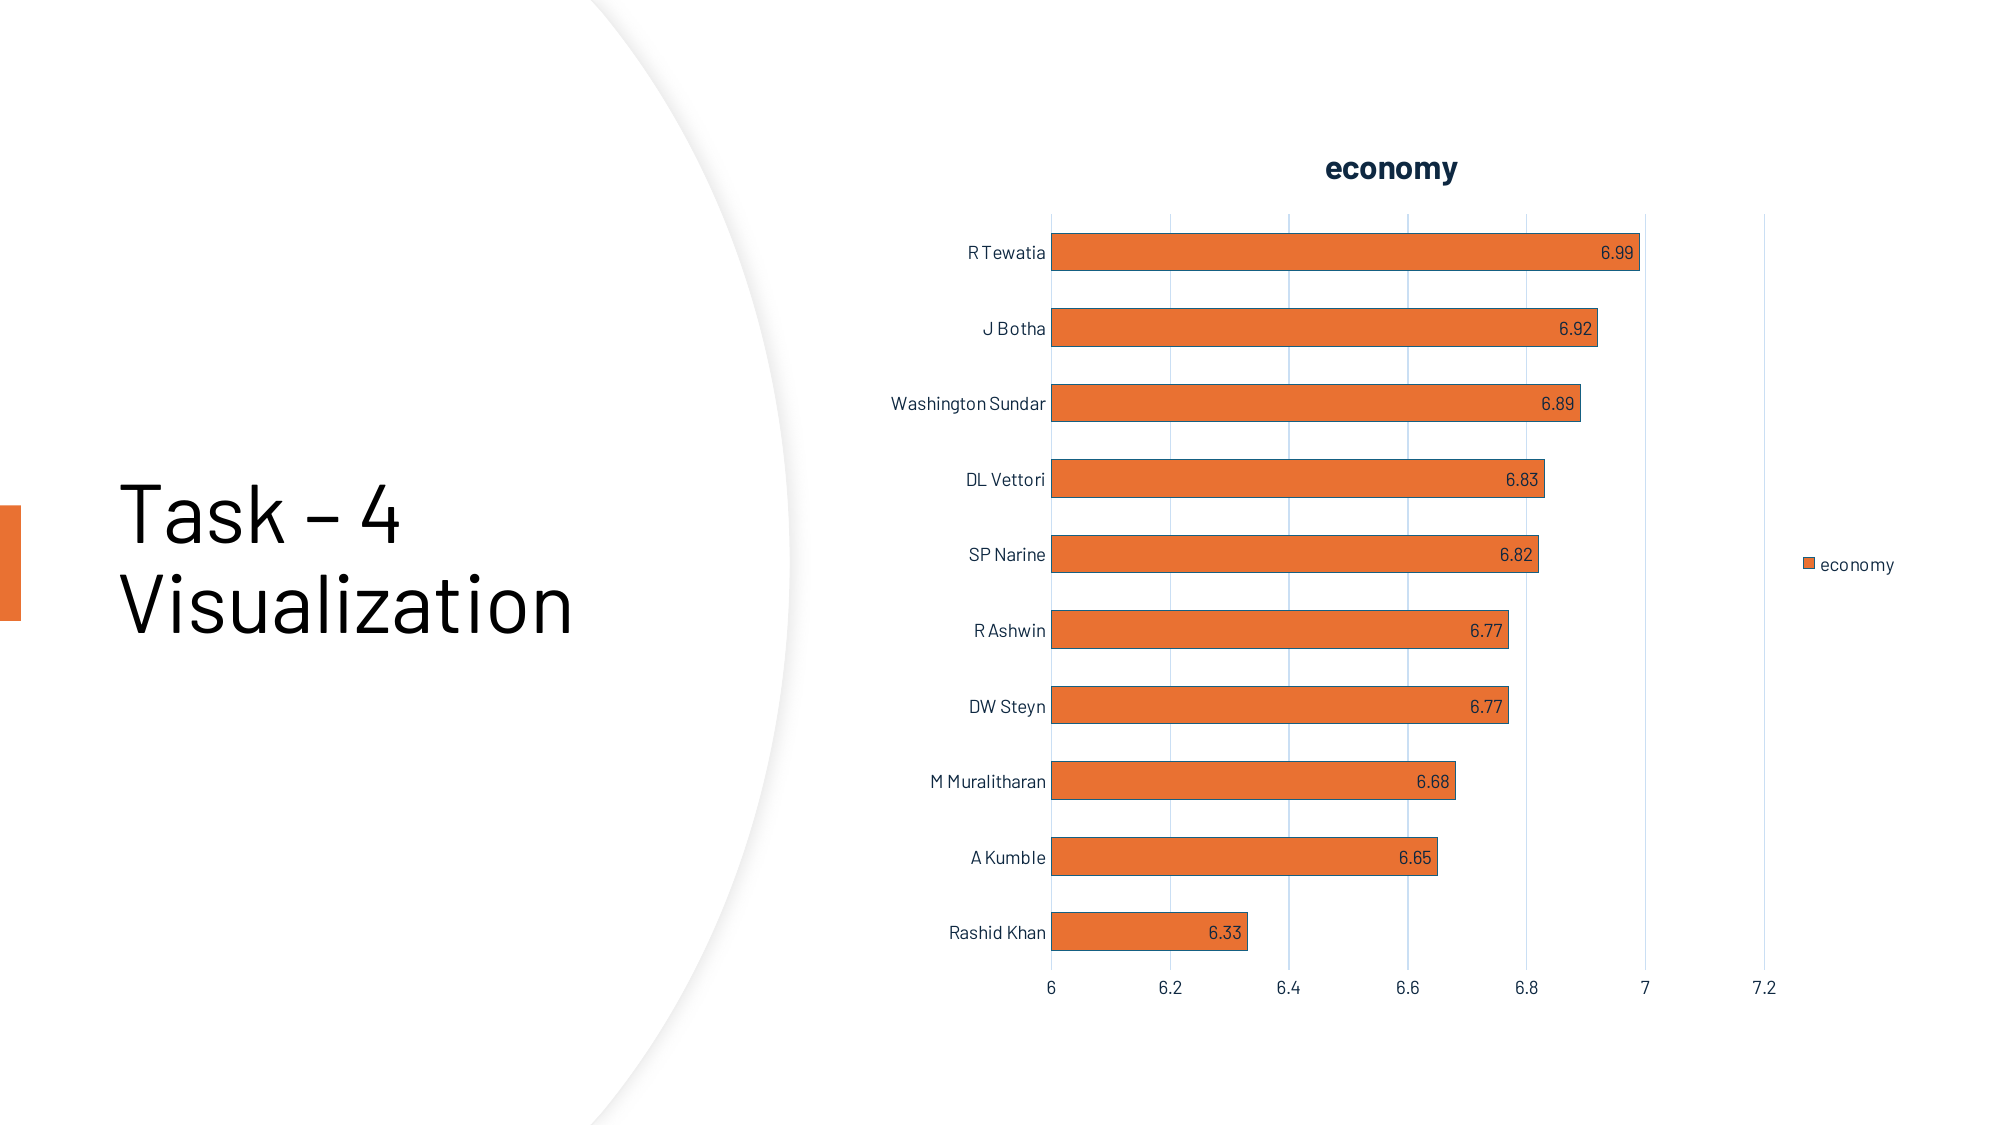

### Chart:

| Category | economy |
|---|---|
| Rashid Khan | 6.33 |
| A Kumble | 6.65 |
| M Muralitharan | 6.68 |
| DW Steyn | 6.77 |
| R Ashwin | 6.77 |
| SP Narine | 6.82 |
| DL Vettori | 6.83 |
| Washington Sundar | 6.89 |
| J Botha | 6.92 |
| R Tewatia | 6.99 |
# Task – 4 Visualization